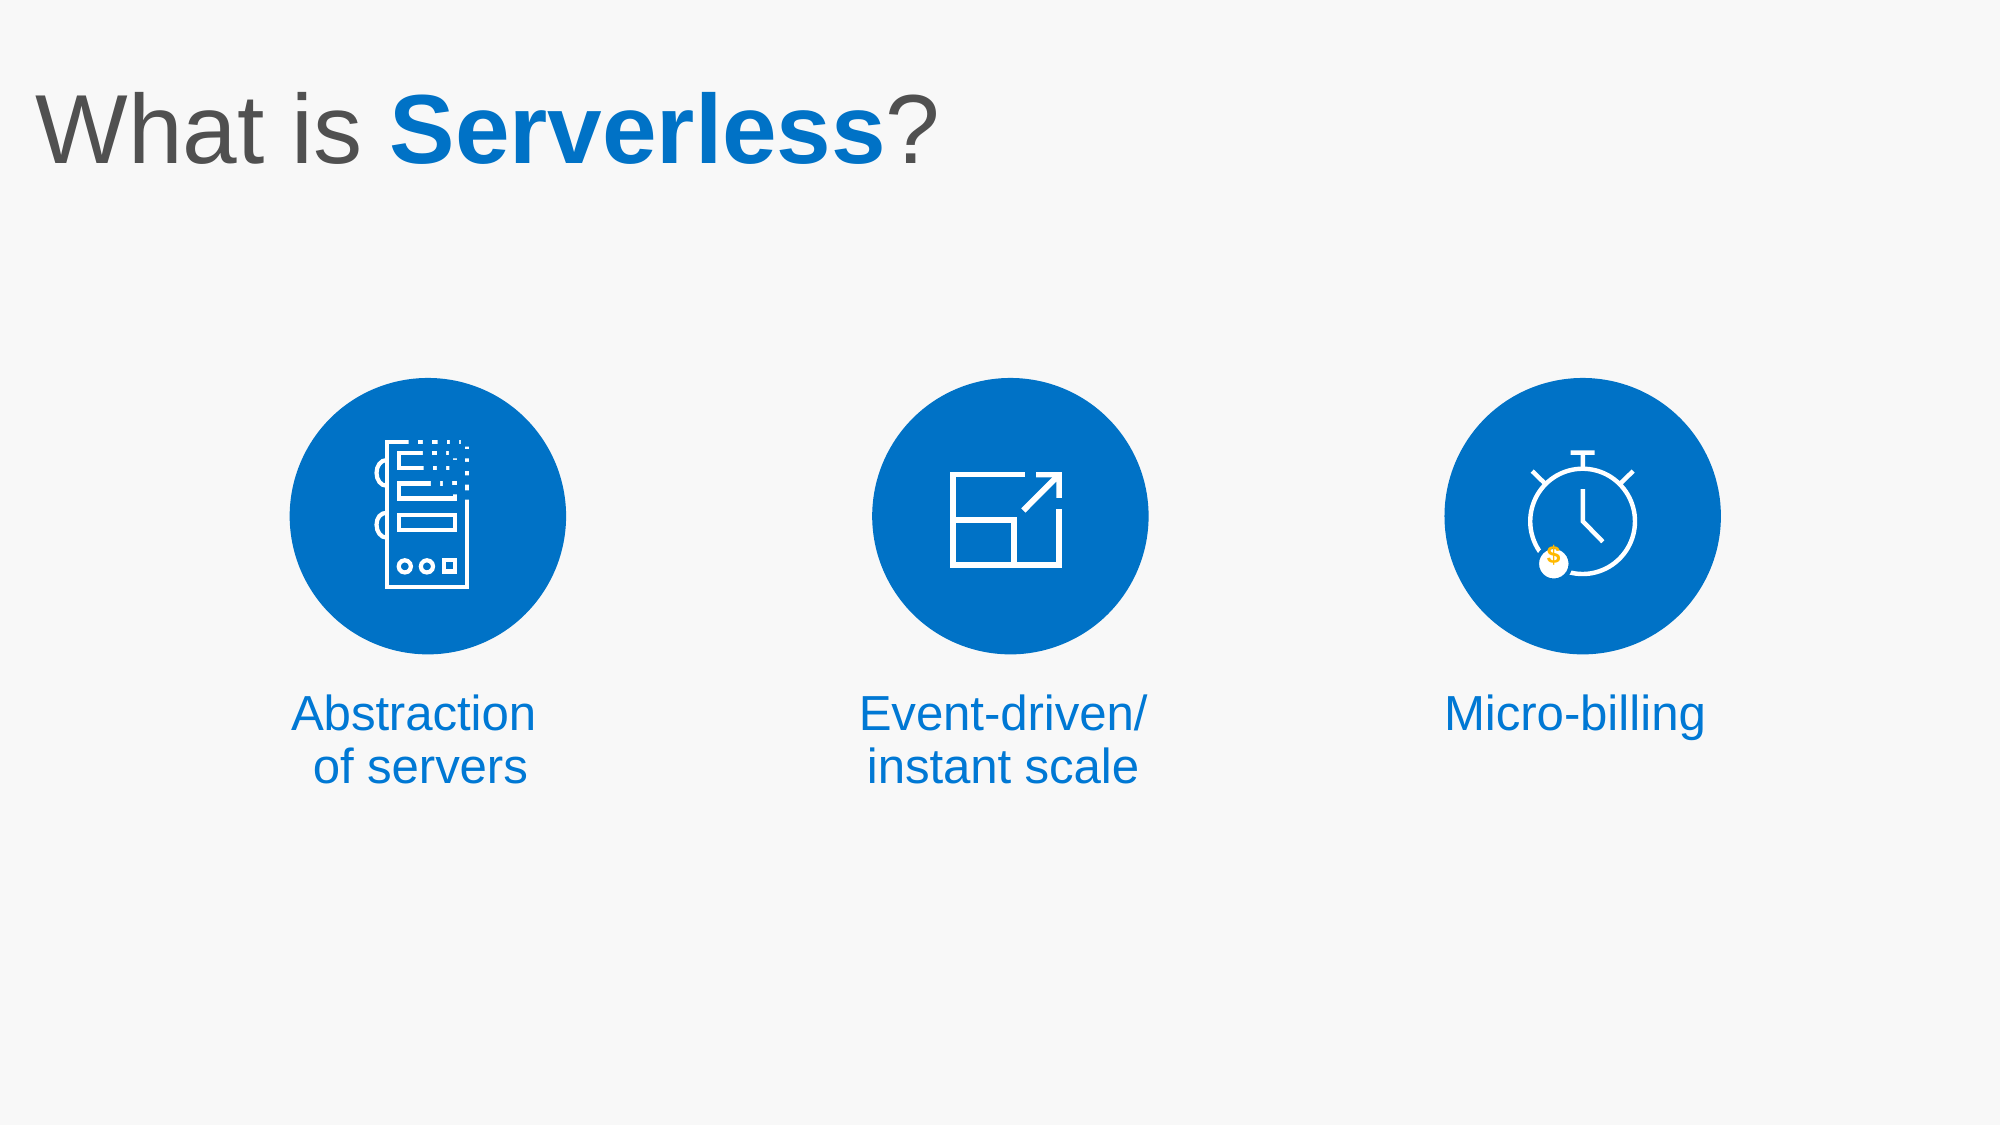

What is Serverless?

$

Micro-billing
Abstraction
of servers
Event-driven/ instant scale